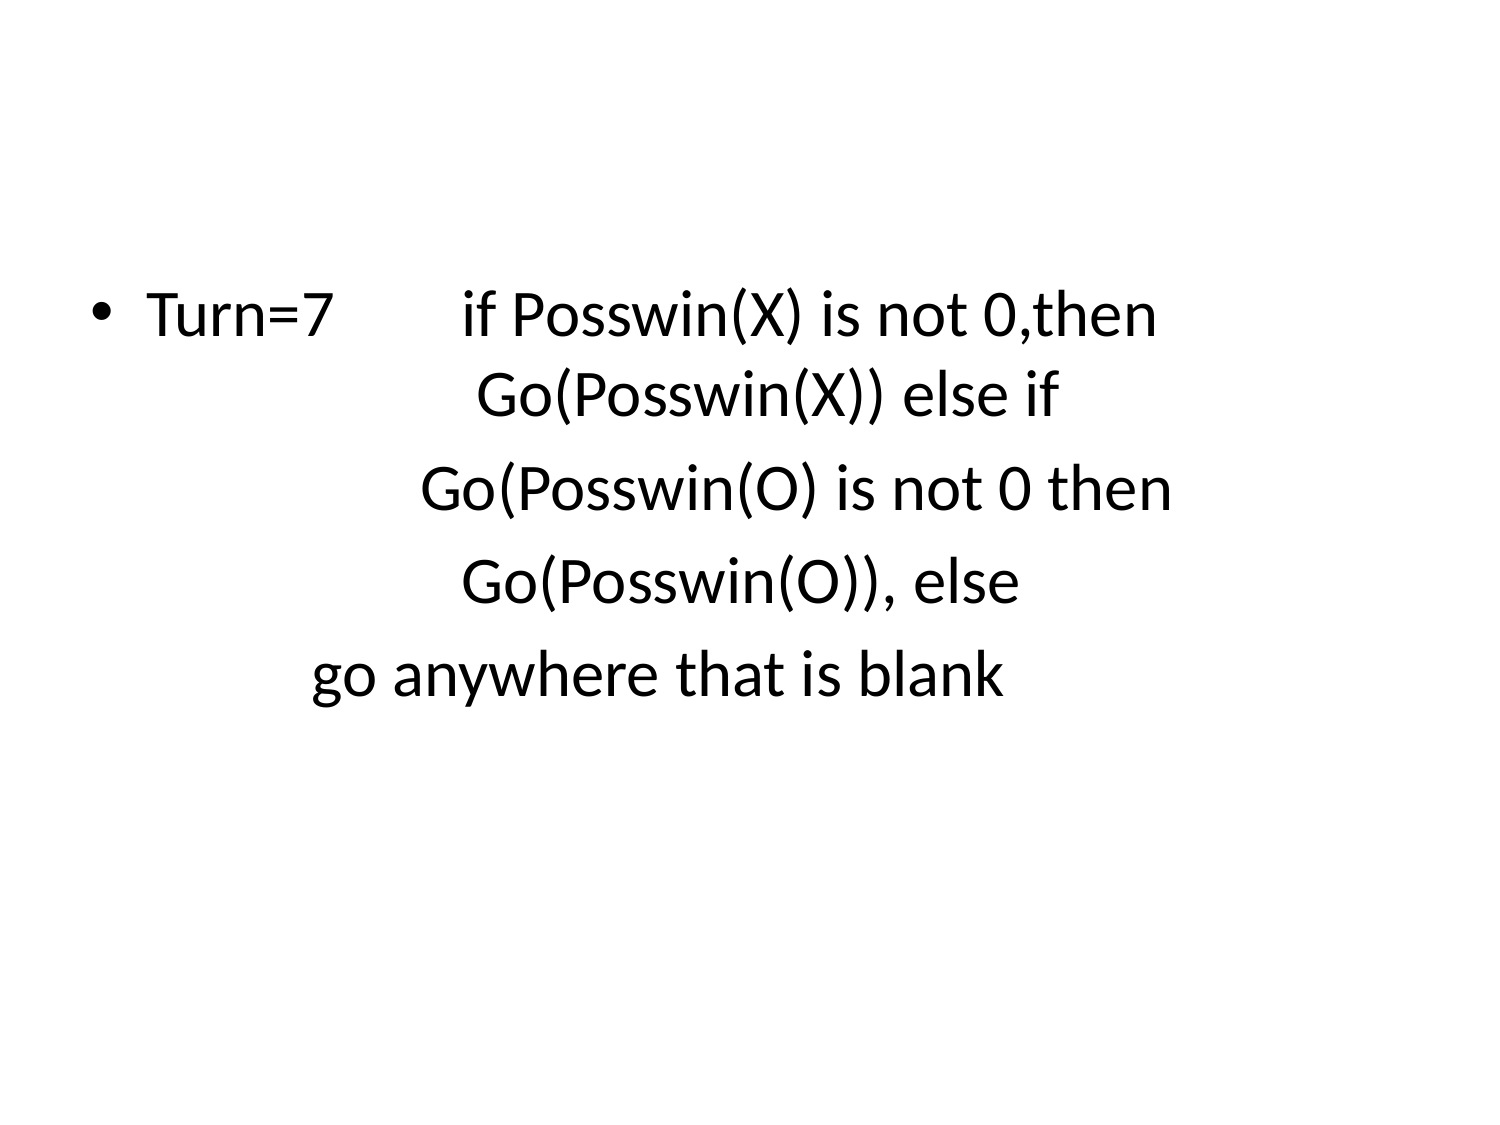

Turn=7	 if Posswin(X) is not 0,then 			            Go(Posswin(X)) else if
                      Go(Posswin(O) is not 0 then
                 	 Go(Posswin(O)), else
             	 go anywhere that is blank